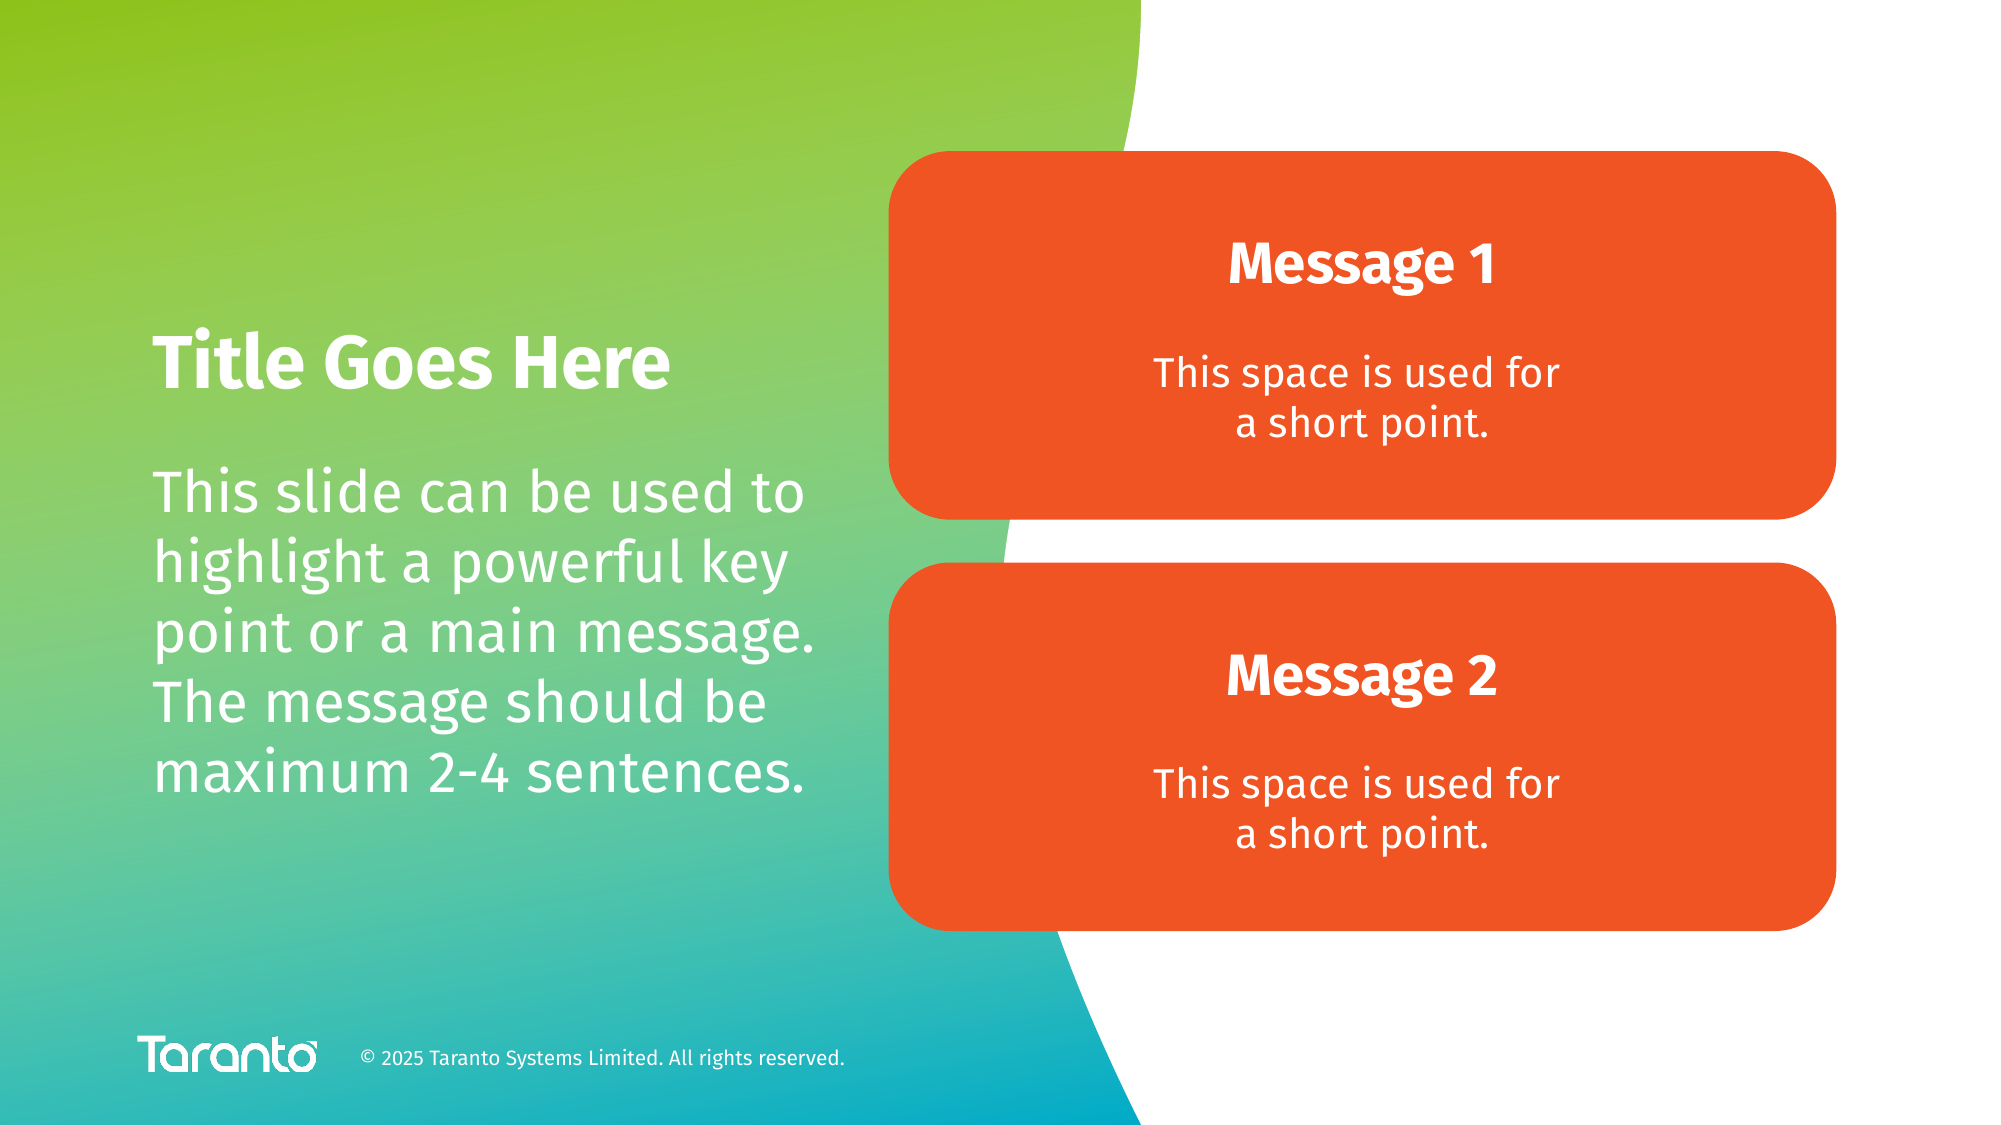

Message 1

This space is used for
a short point.
# Title Goes Here
This slide can be used to highlight a powerful key point or a main message. The message should be maximum 2-4 sentences.
Message 2

This space is used for
a short point.